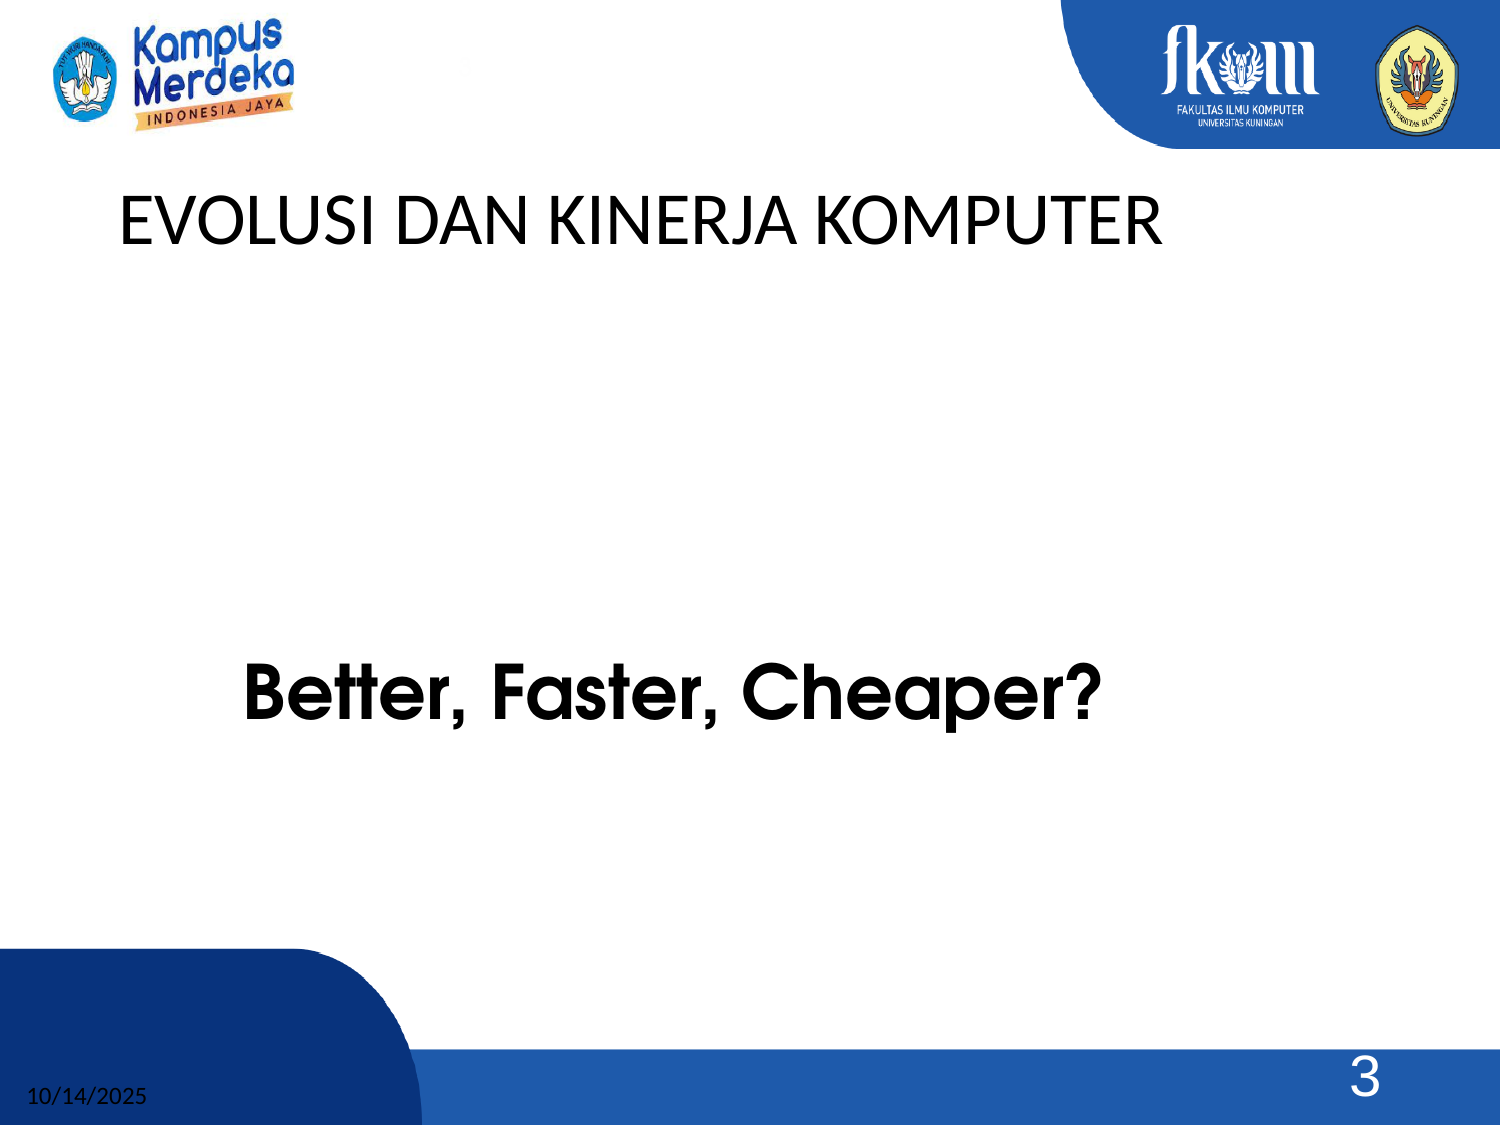

3
# EVOLUSI DAN KINERJA KOMPUTER

Better, Faster, Cheaper?
3
10/14/2025